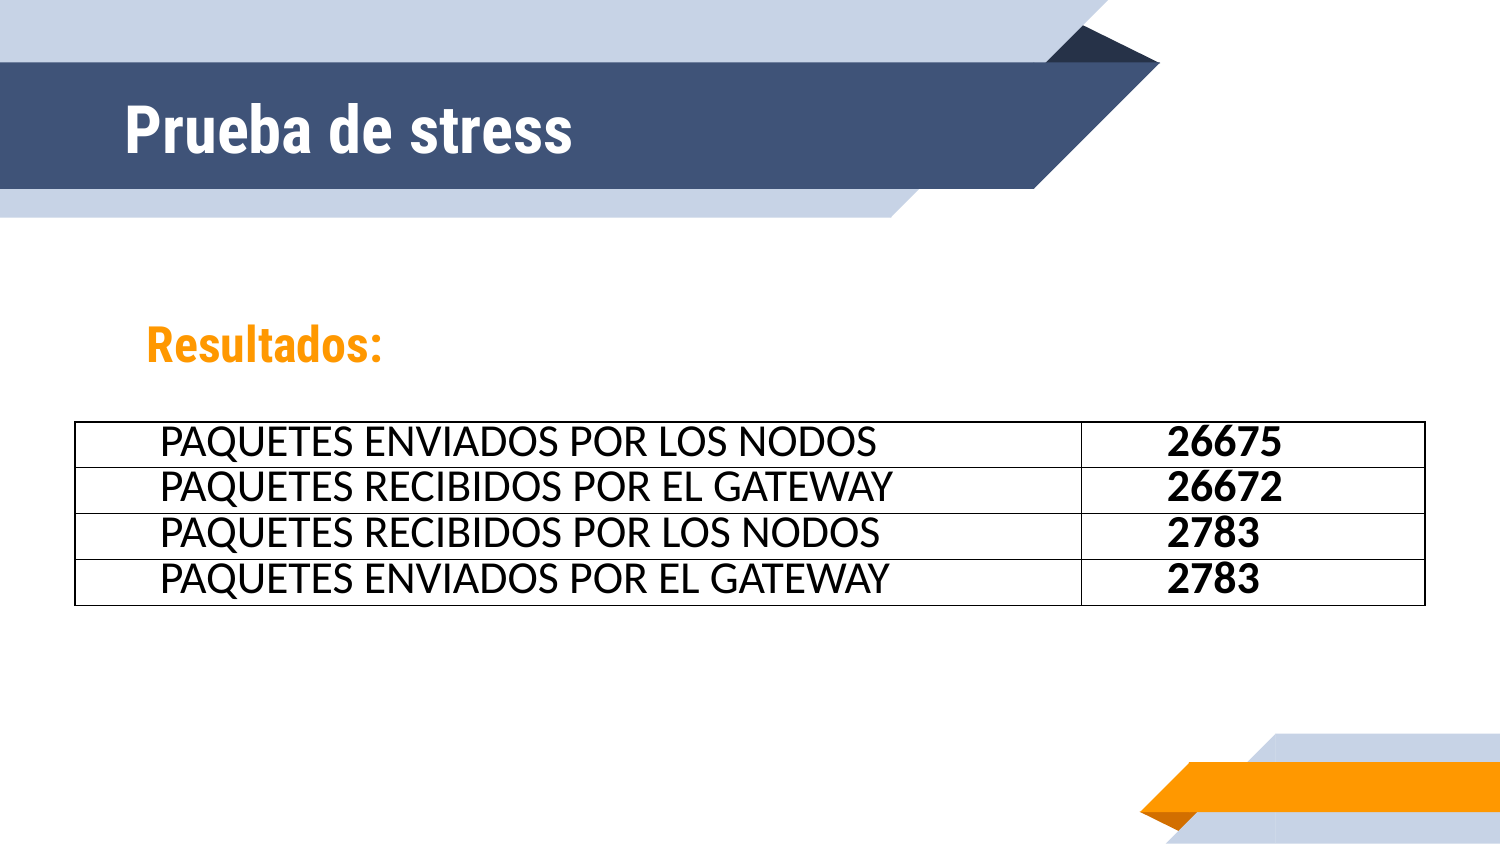

# Prueba de stress
Resultados:
| PAQUETES ENVIADOS POR LOS NODOS | 26675 |
| --- | --- |
| PAQUETES RECIBIDOS POR EL GATEWAY | 26672 |
| PAQUETES RECIBIDOS POR LOS NODOS | 2783 |
| PAQUETES ENVIADOS POR EL GATEWAY | 2783 |